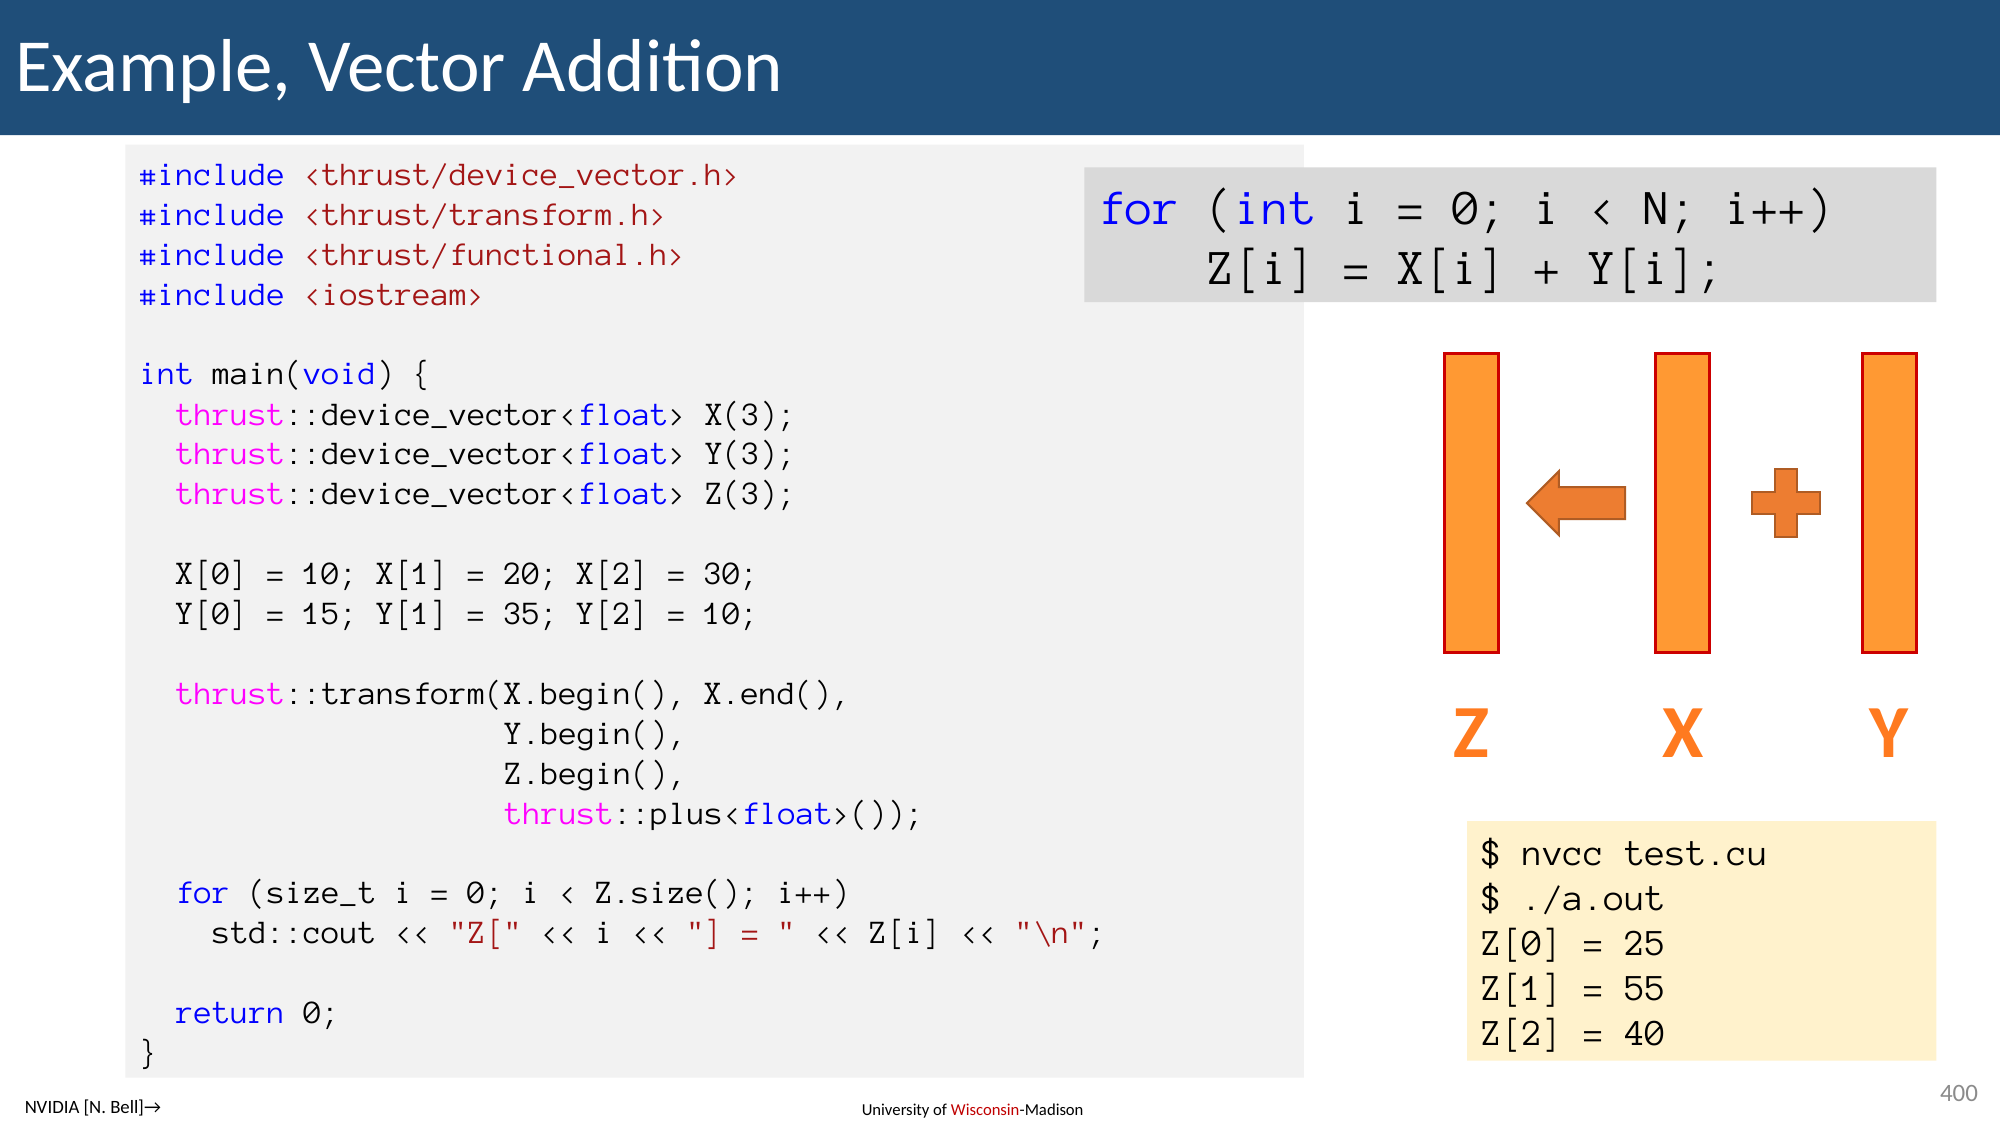

# Example, Vector Addition
#include <thrust/device_vector.h>
#include <thrust/transform.h>
#include <thrust/functional.h>
#include <iostream>

int main(void) {
  thrust::device_vector<float> X(3);
  thrust::device_vector<float> Y(3);
  thrust::device_vector<float> Z(3);

  X[0] = 10; X[1] = 20; X[2] = 30;
  Y[0] = 15; Y[1] = 35; Y[2] = 10;

  thrust::transform(X.begin(), X.end(),
                    Y.begin(),
                    Z.begin(),
                    thrust::plus<float>());

  for (size_t i = 0; i < Z.size(); i++)
    std::cout << "Z[" << i << "] = " << Z[i] << "\n";

  return 0;
}
for (int i = 0; i < N; i++)
    Z[i] = X[i] + Y[i];

Z
X
Y
$ nvcc test.cu
$ ./a.out
Z[0] = 25
Z[1] = 55
Z[2] = 40
400
NVIDIA [N. Bell]→